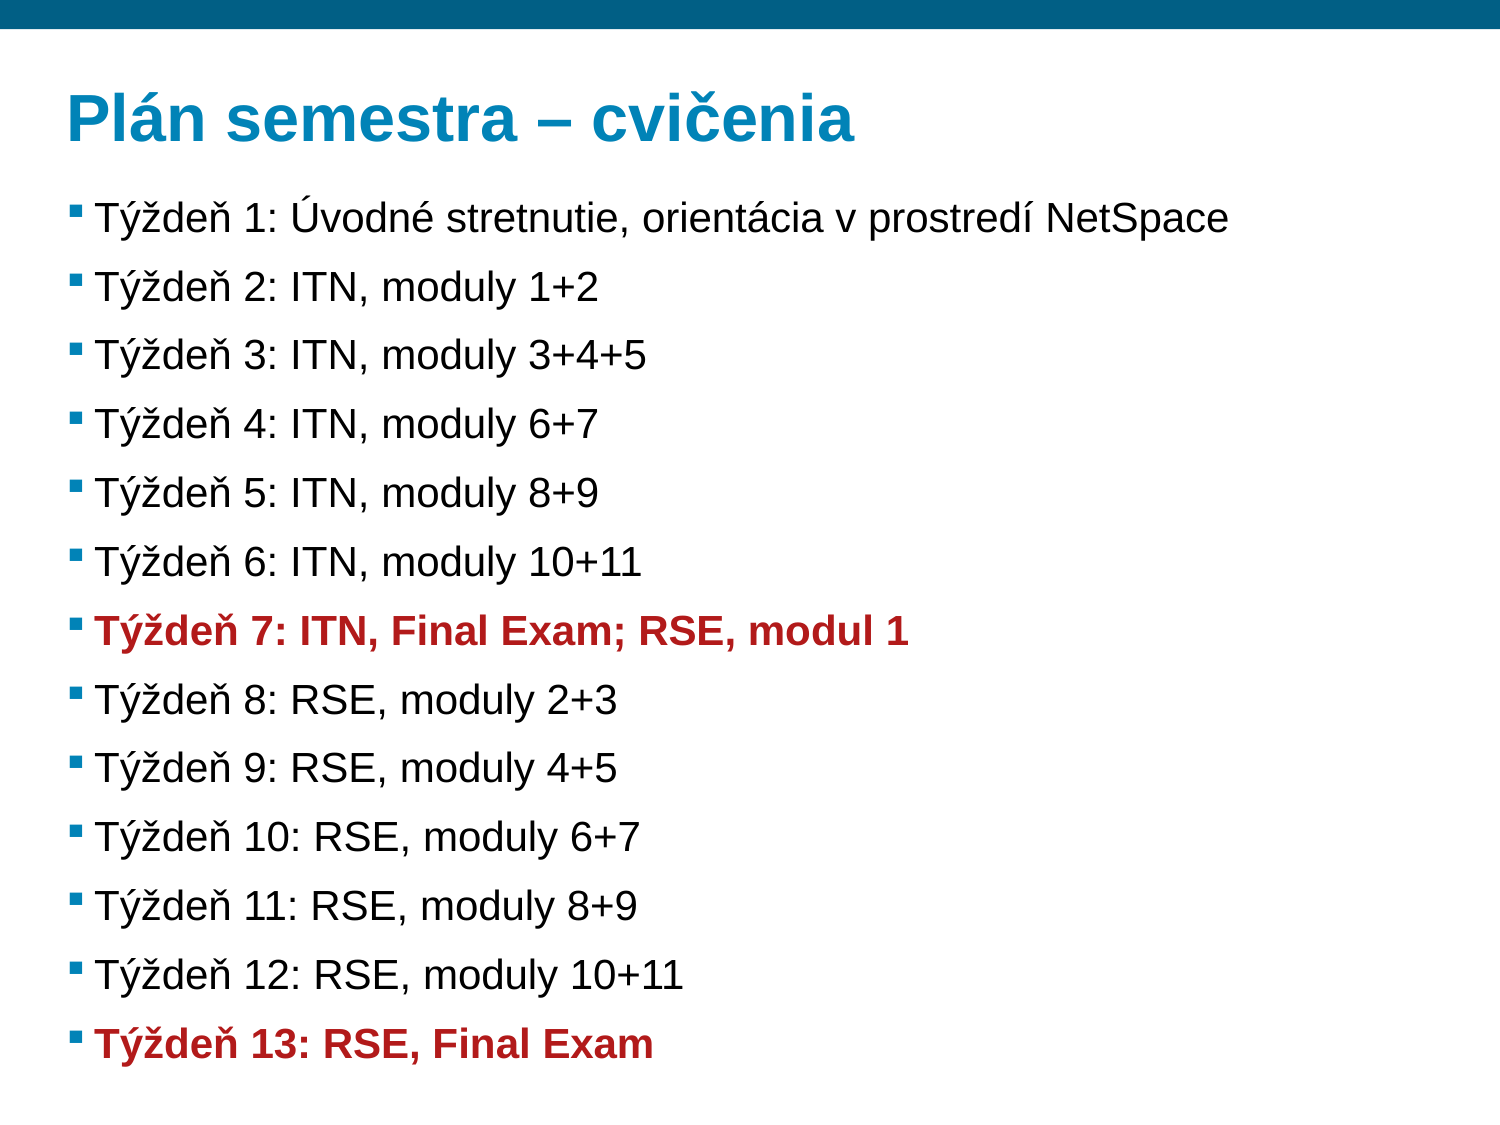

# Plán semestra – cvičenia
Týždeň 1: Úvodné stretnutie, orientácia v prostredí NetSpace
Týždeň 2: ITN, moduly 1+2
Týždeň 3: ITN, moduly 3+4+5
Týždeň 4: ITN, moduly 6+7
Týždeň 5: ITN, moduly 8+9
Týždeň 6: ITN, moduly 10+11
Týždeň 7: ITN, Final Exam; RSE, modul 1
Týždeň 8: RSE, moduly 2+3
Týždeň 9: RSE, moduly 4+5
Týždeň 10: RSE, moduly 6+7
Týždeň 11: RSE, moduly 8+9
Týždeň 12: RSE, moduly 10+11
Týždeň 13: RSE, Final Exam